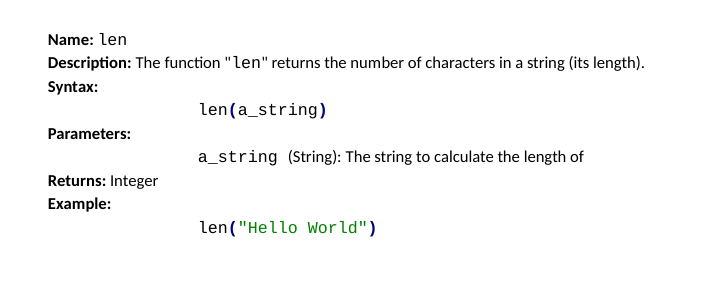

Name: len
Description: The function "len" returns the number of characters in a string (its length).
Syntax:
	len(a_string)
Parameters:
	a_string (String): The string to calculate the length of
Returns: Integer
Example:
	len("Hello World")